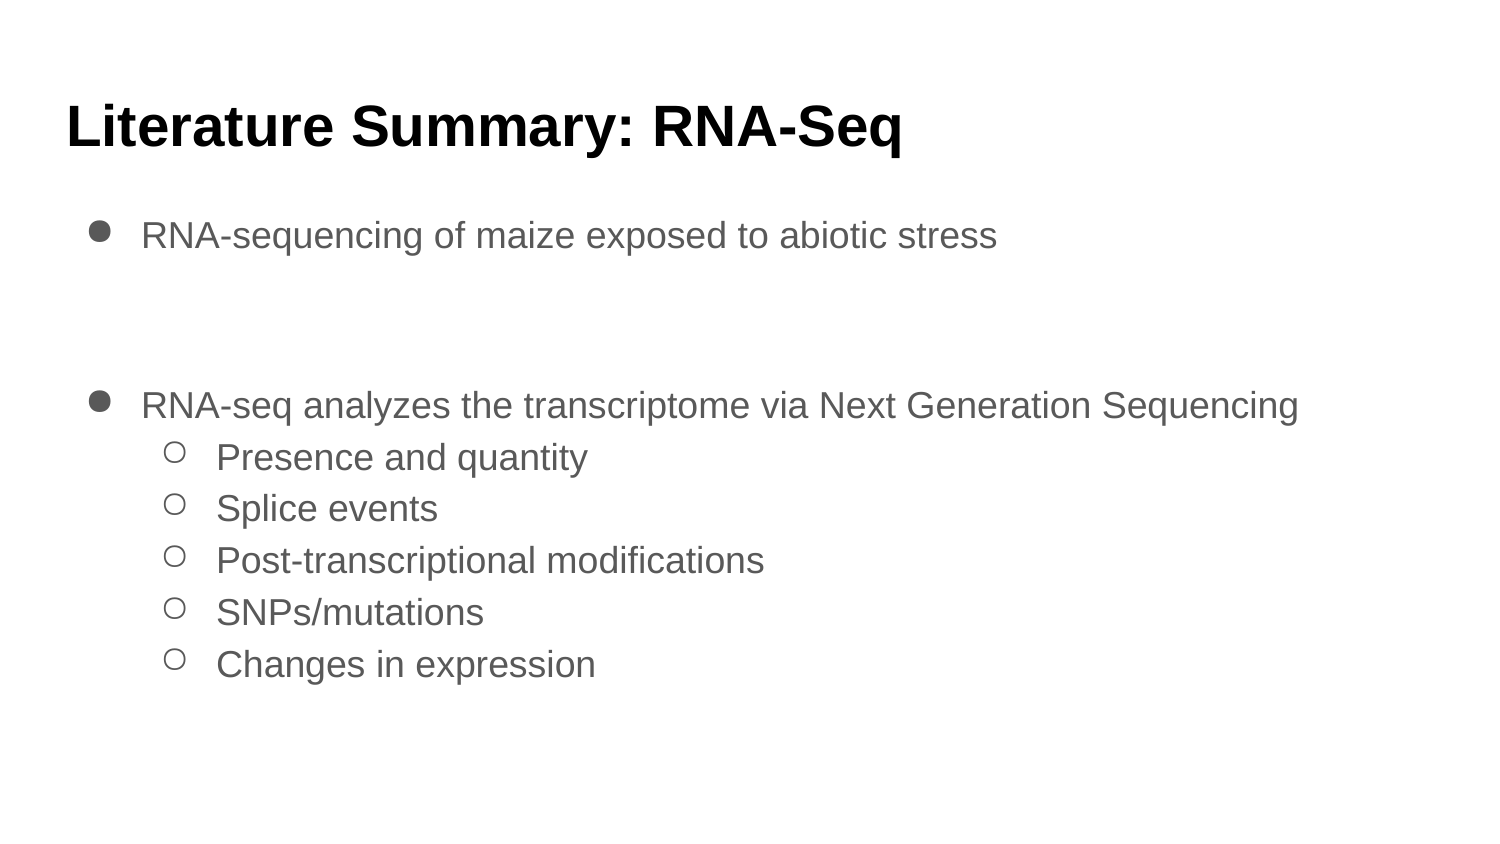

# Literature Summary: RNA-Seq
RNA-sequencing of maize exposed to abiotic stress

RNA-seq analyzes the transcriptome via Next Generation Sequencing
Presence and quantity
Splice events
Post-transcriptional modifications
SNPs/mutations
Changes in expression